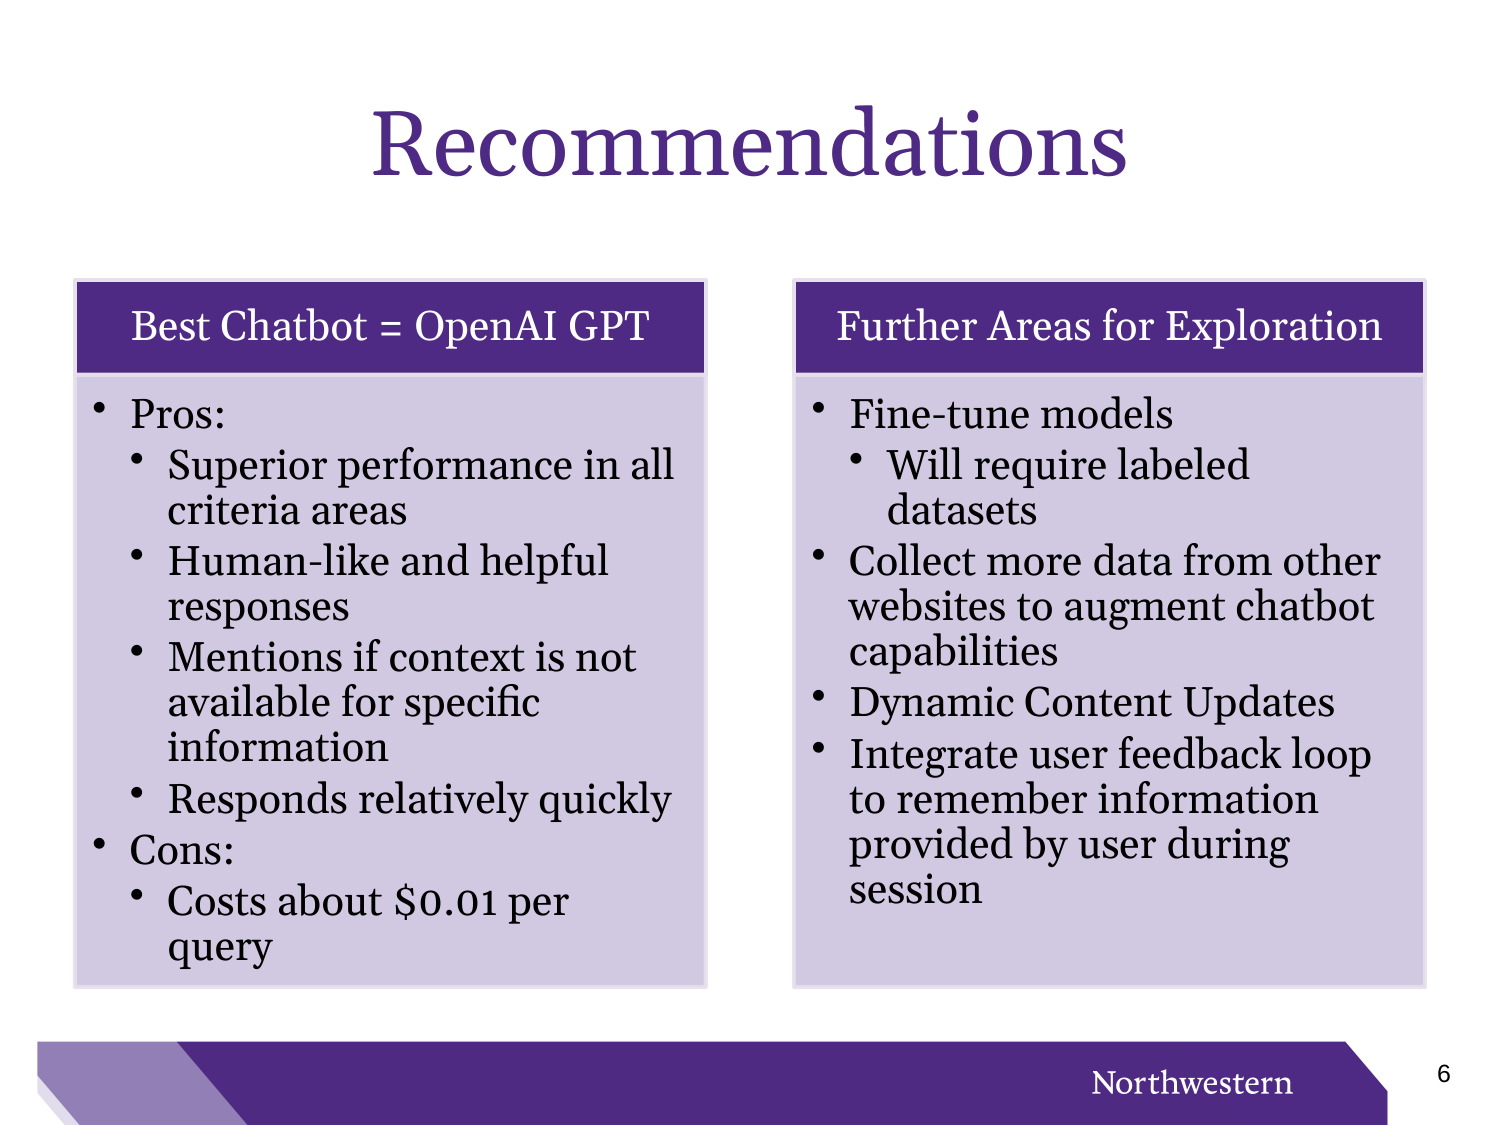

# Recommendations
Best Chatbot = OpenAI GPT
Pros:
Superior performance in all criteria areas
Human-like and helpful responses
Mentions if context is not available for specific information
Responds relatively quickly
Cons:
Costs about $0.01 per query
Further Areas for Exploration
Fine-tune models
Will require labeled datasets
Collect more data from other websites to augment chatbot capabilities
Dynamic Content Updates
Integrate user feedback loop to remember information provided by user during session
6
6